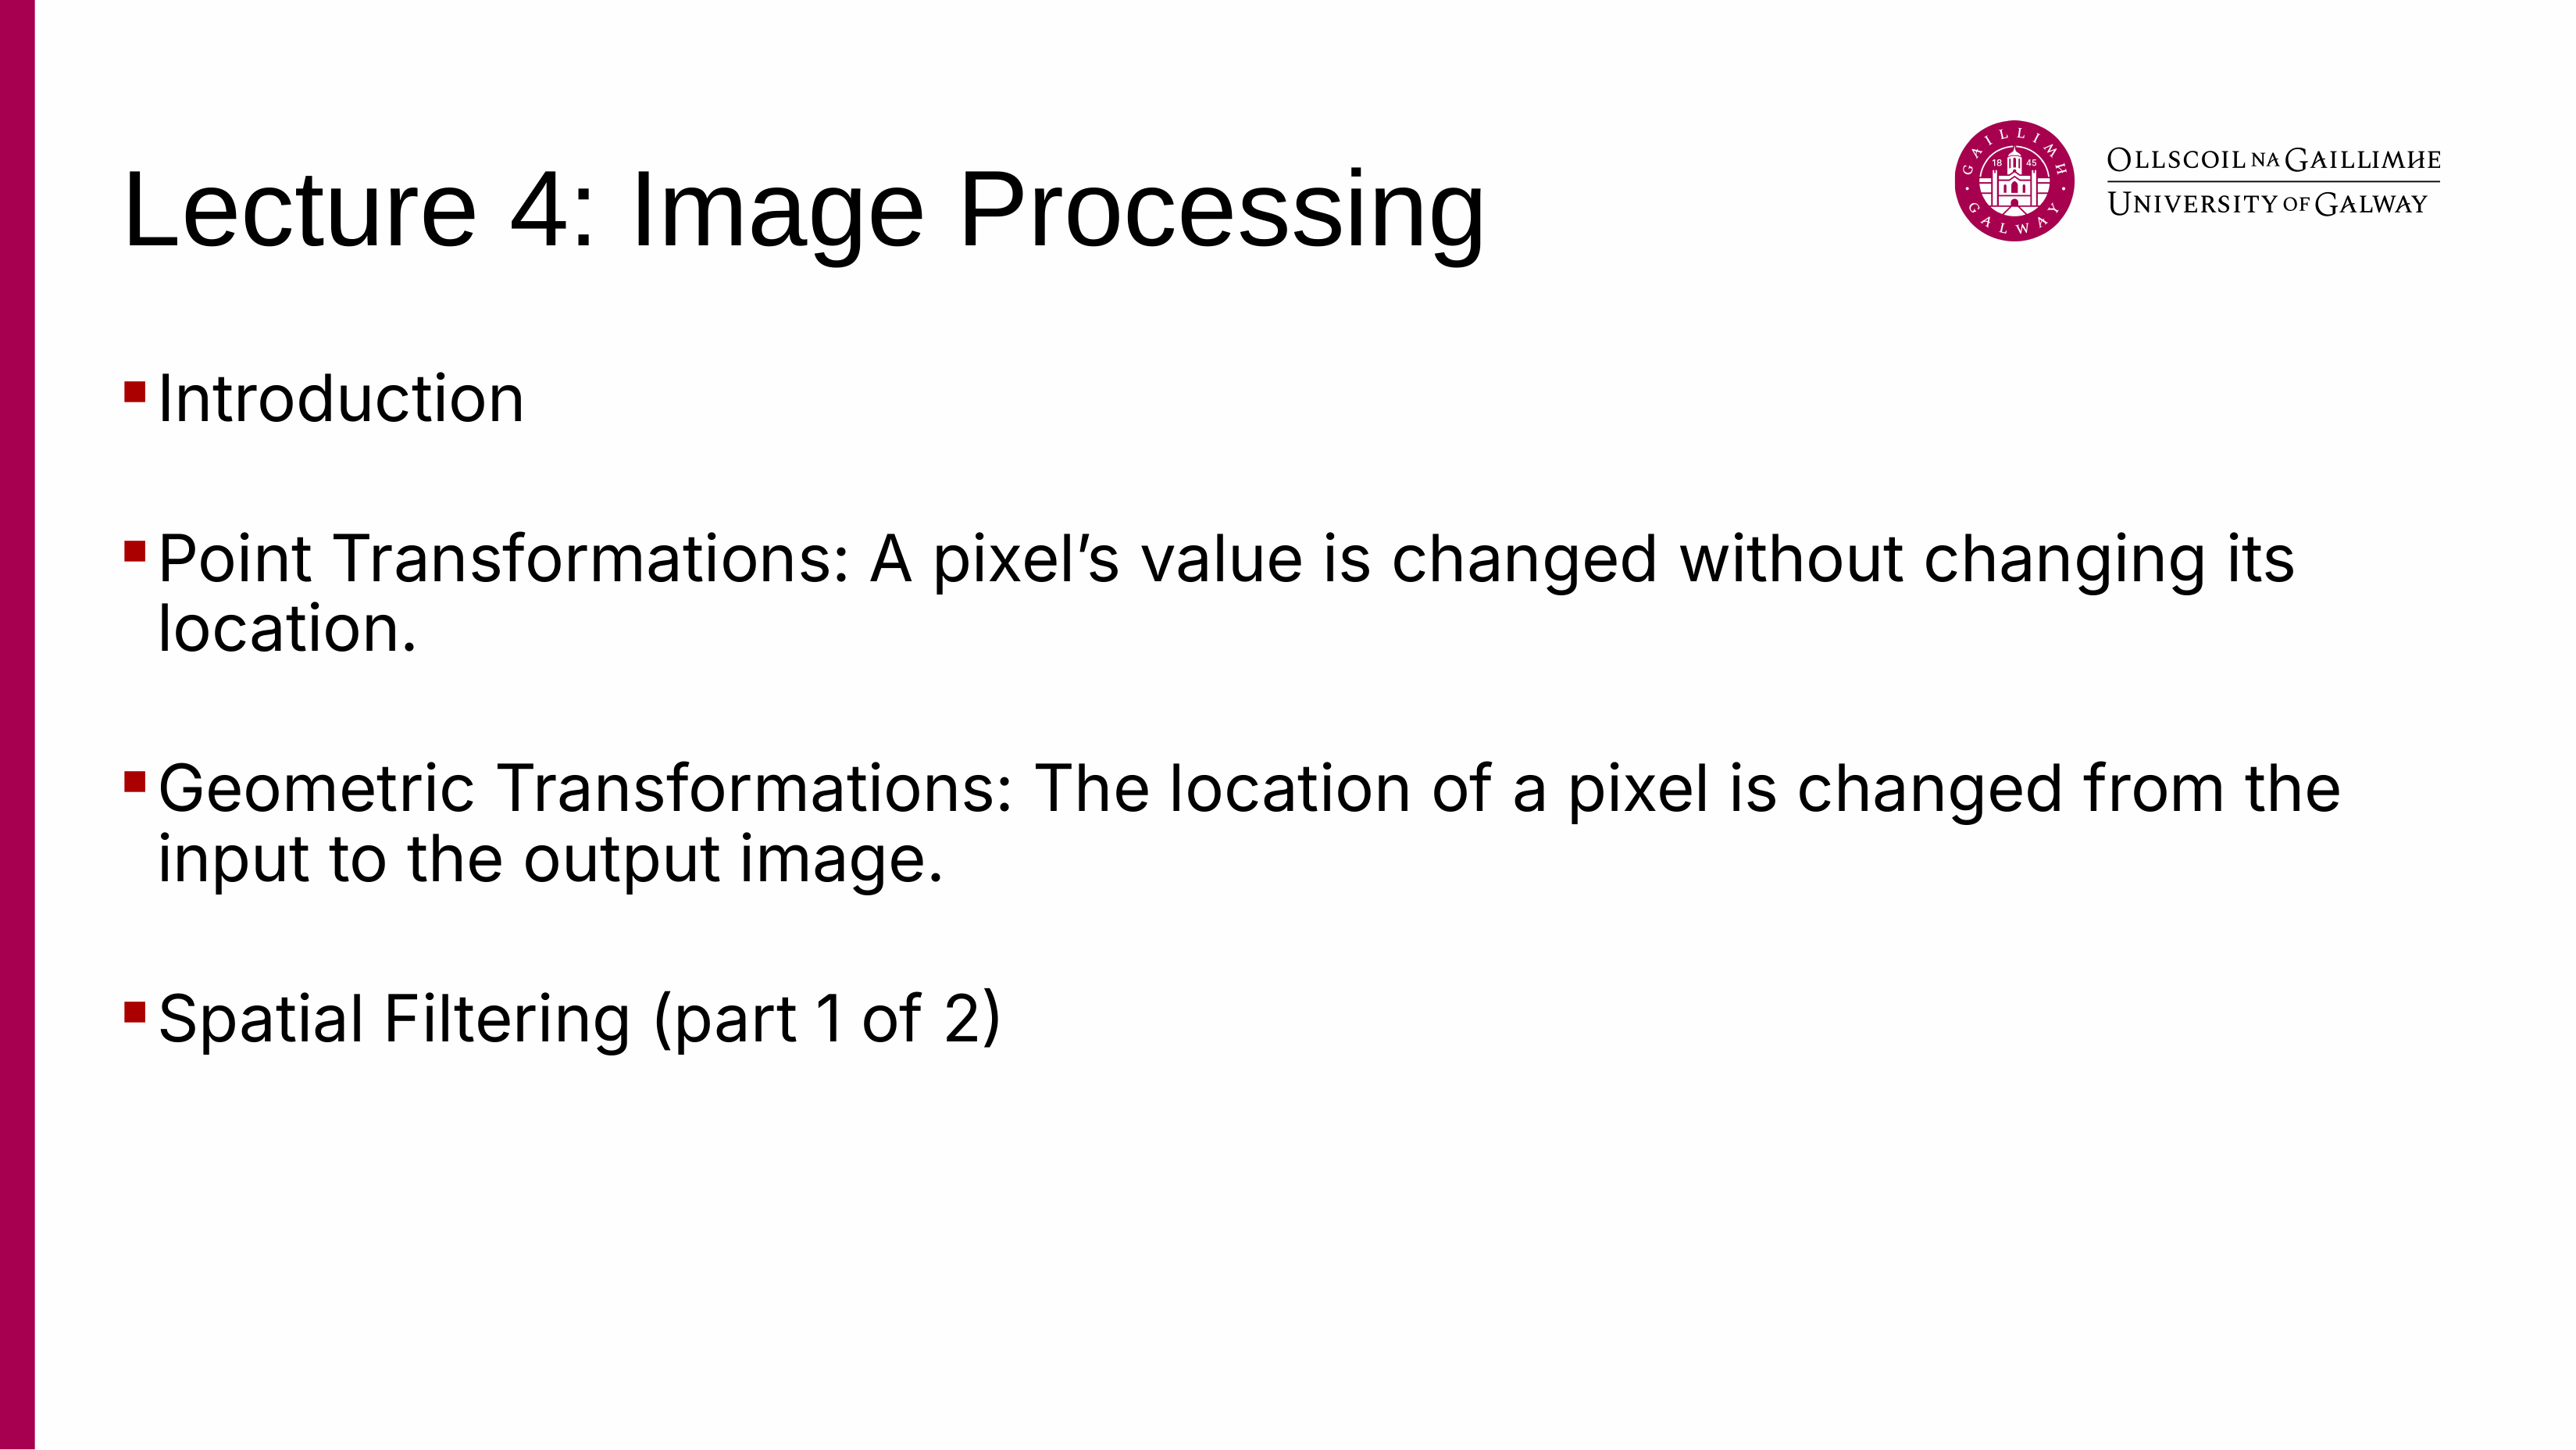

# Lecture 4: Image Processing
Introduction

Point Transformations: A pixel’s value is changed without changing its location.

Geometric Transformations: The location of a pixel is changed from the input to the output image.

Spatial Filtering (part 1 of 2)